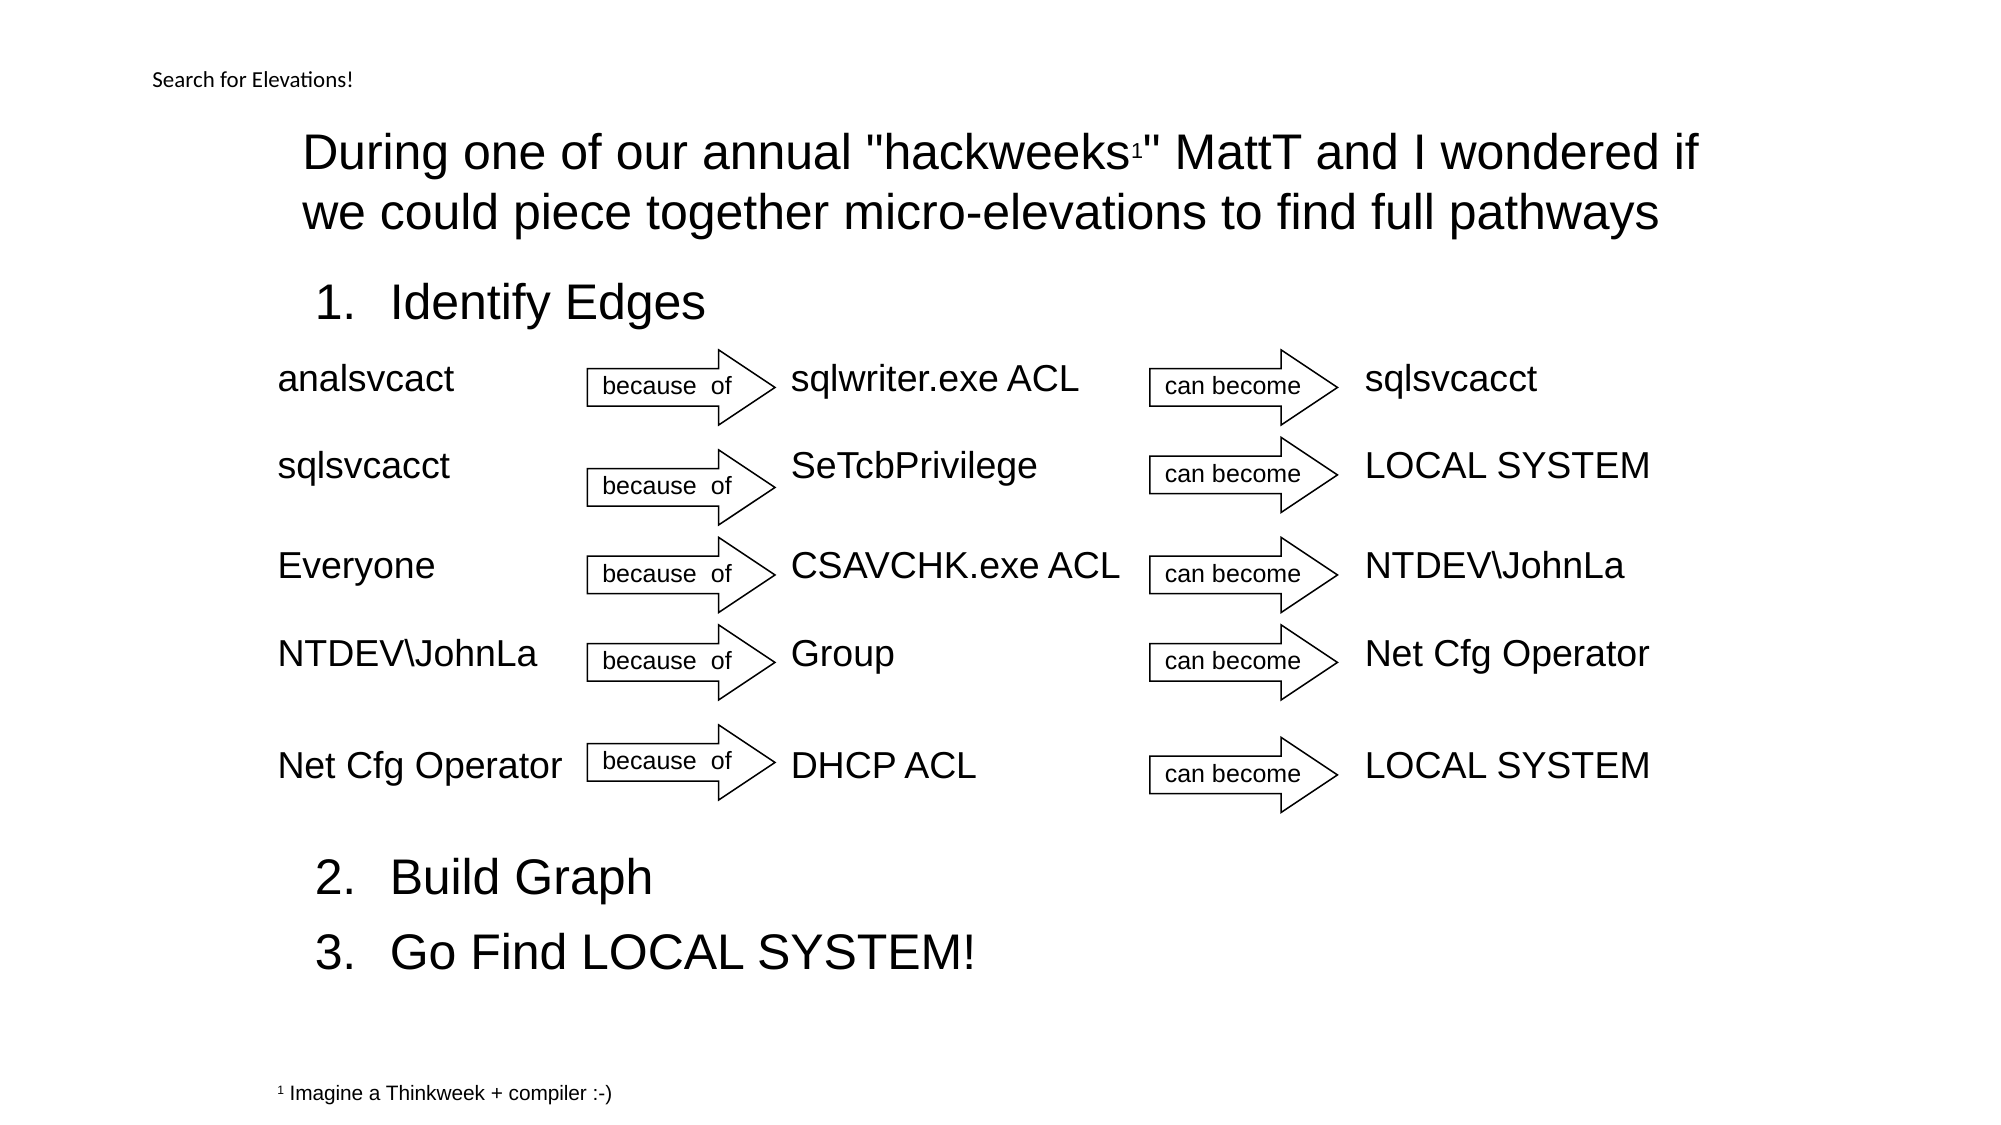

# Search for Elevations!
During one of our annual "hackweeks1" MattT and I wondered if we could piece together micro-elevations to find full pathways
Identify Edges
| analsvcact |  | sqlwriter.exe ACL |  | sqlsvcacct |
| --- | --- | --- | --- | --- |
| sqlsvcacct |  | SeTcbPrivilege |  | LOCAL SYSTEM |
| Everyone |  | CSAVCHK.exe ACL |  | NTDEV\JohnLa |
| NTDEV\JohnLa |  | Group |  | Net Cfg Operator |
| Net Cfg Operator |  | DHCP ACL |  | LOCAL SYSTEM |

because  of

can become

can become

because  of

because  of

can become

because  of

can become

because  of

can become
Build Graph
Go Find LOCAL SYSTEM!
1 Imagine a Thinkweek + compiler :-)